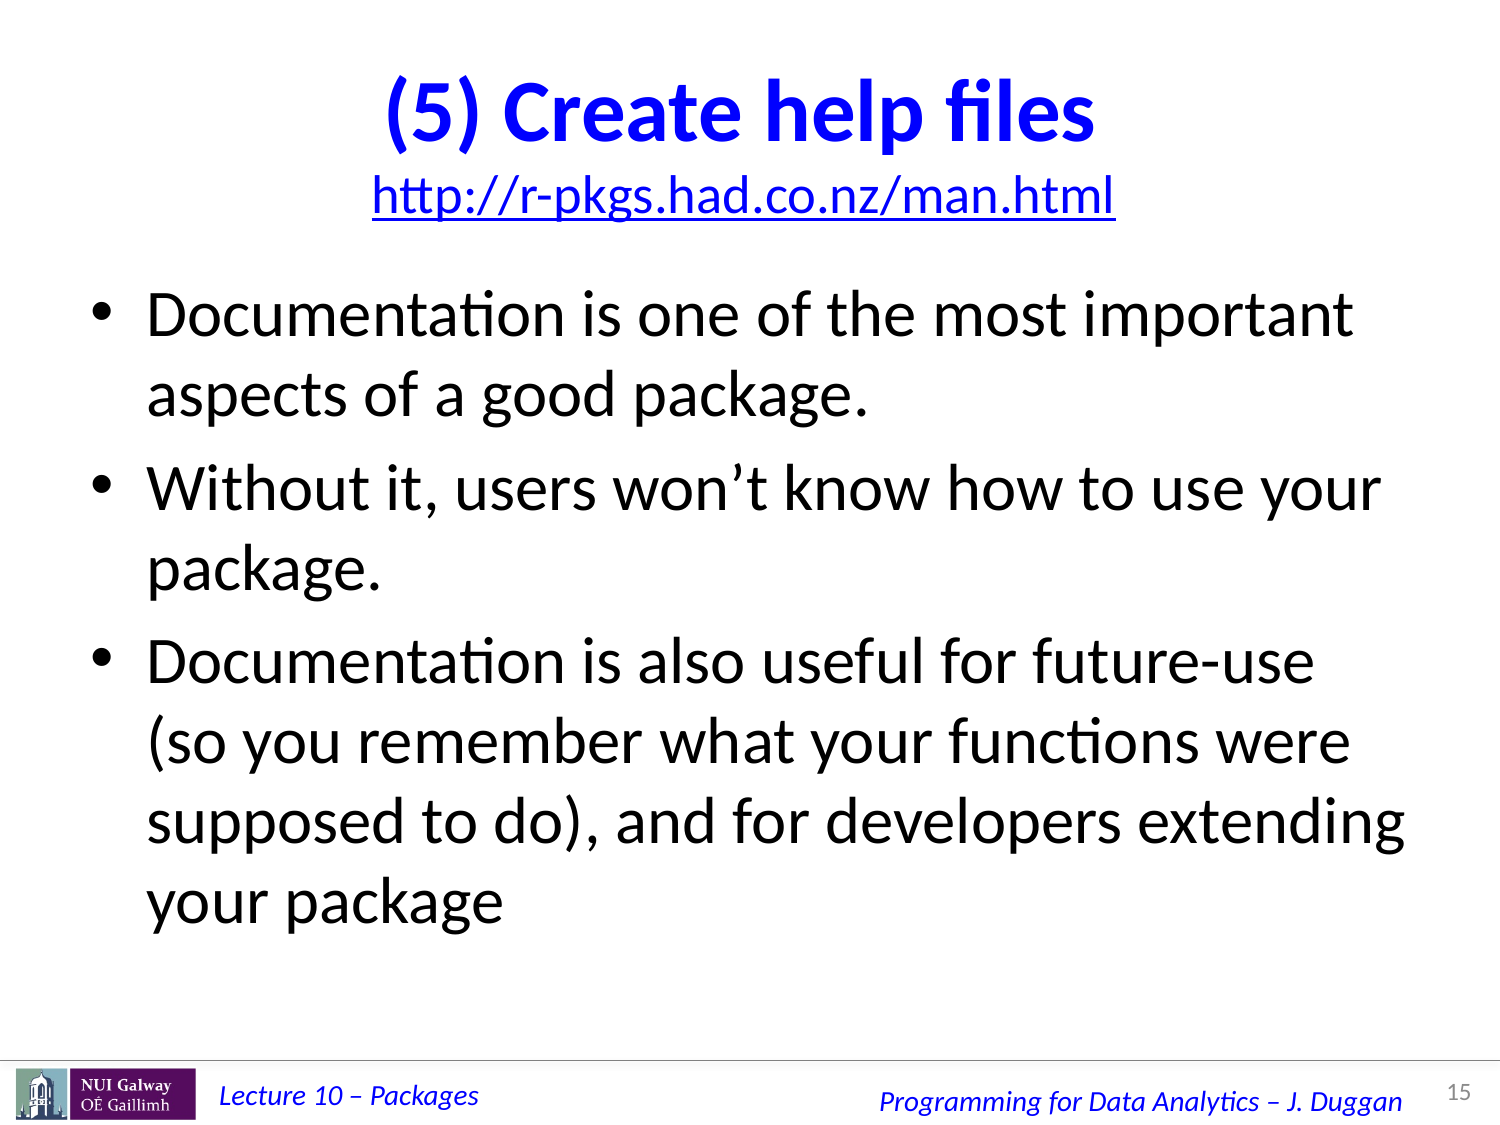

# (5) Create help files http://r-pkgs.had.co.nz/man.html
Documentation is one of the most important aspects of a good package.
Without it, users won’t know how to use your package.
Documentation is also useful for future-use (so you remember what your functions were supposed to do), and for developers extending your package
15